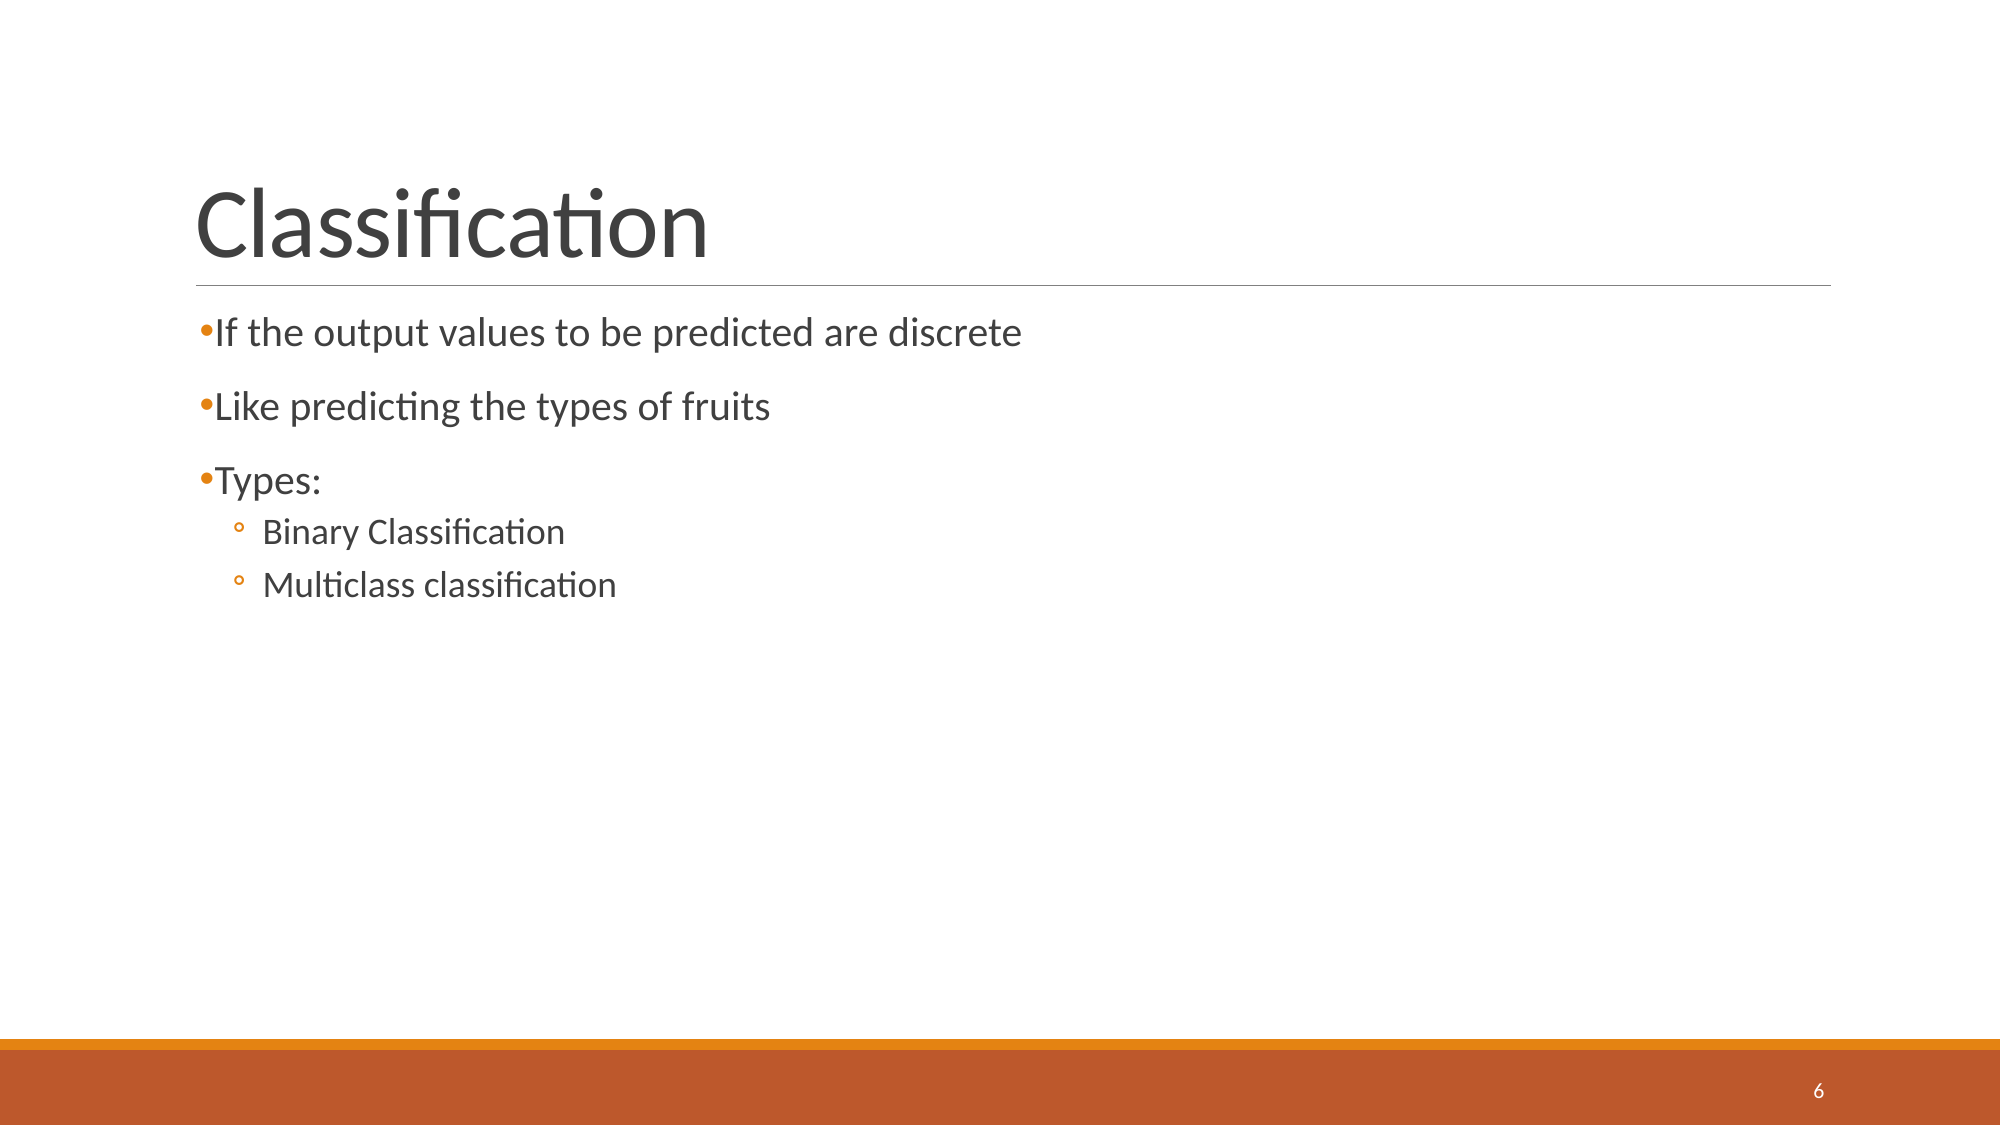

# Classification
If the output values to be predicted are discrete
Like predicting the types of fruits
Types:
Binary Classification
Multiclass classification
6